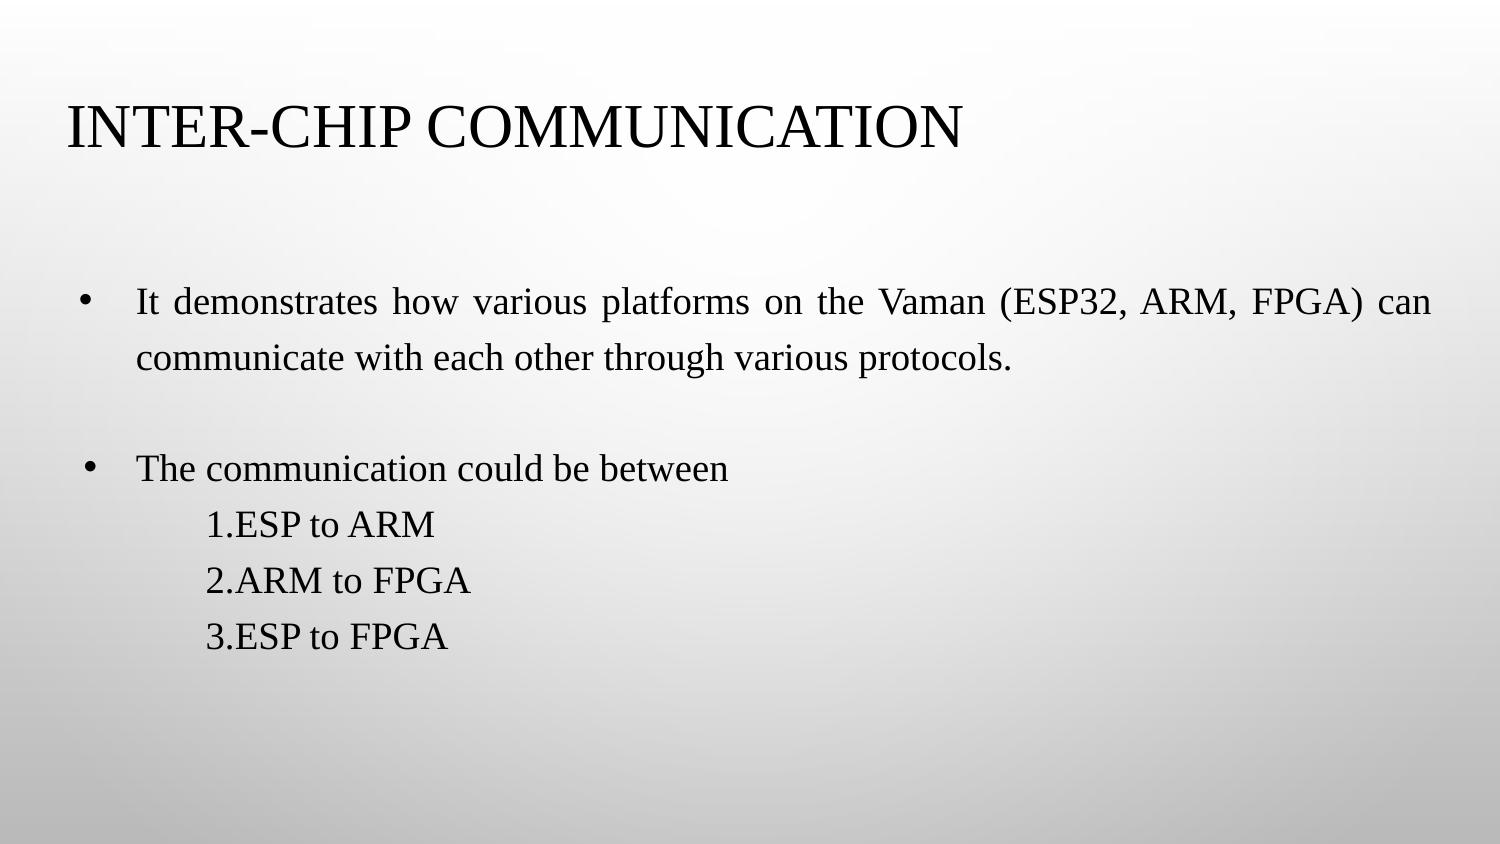

# Inter-chip communication
It demonstrates how various platforms on the Vaman (ESP32, ARM, FPGA) can communicate with each other through various protocols.

The communication could be between
	1.ESP to ARM
	2.ARM to FPGA
	3.ESP to FPGA